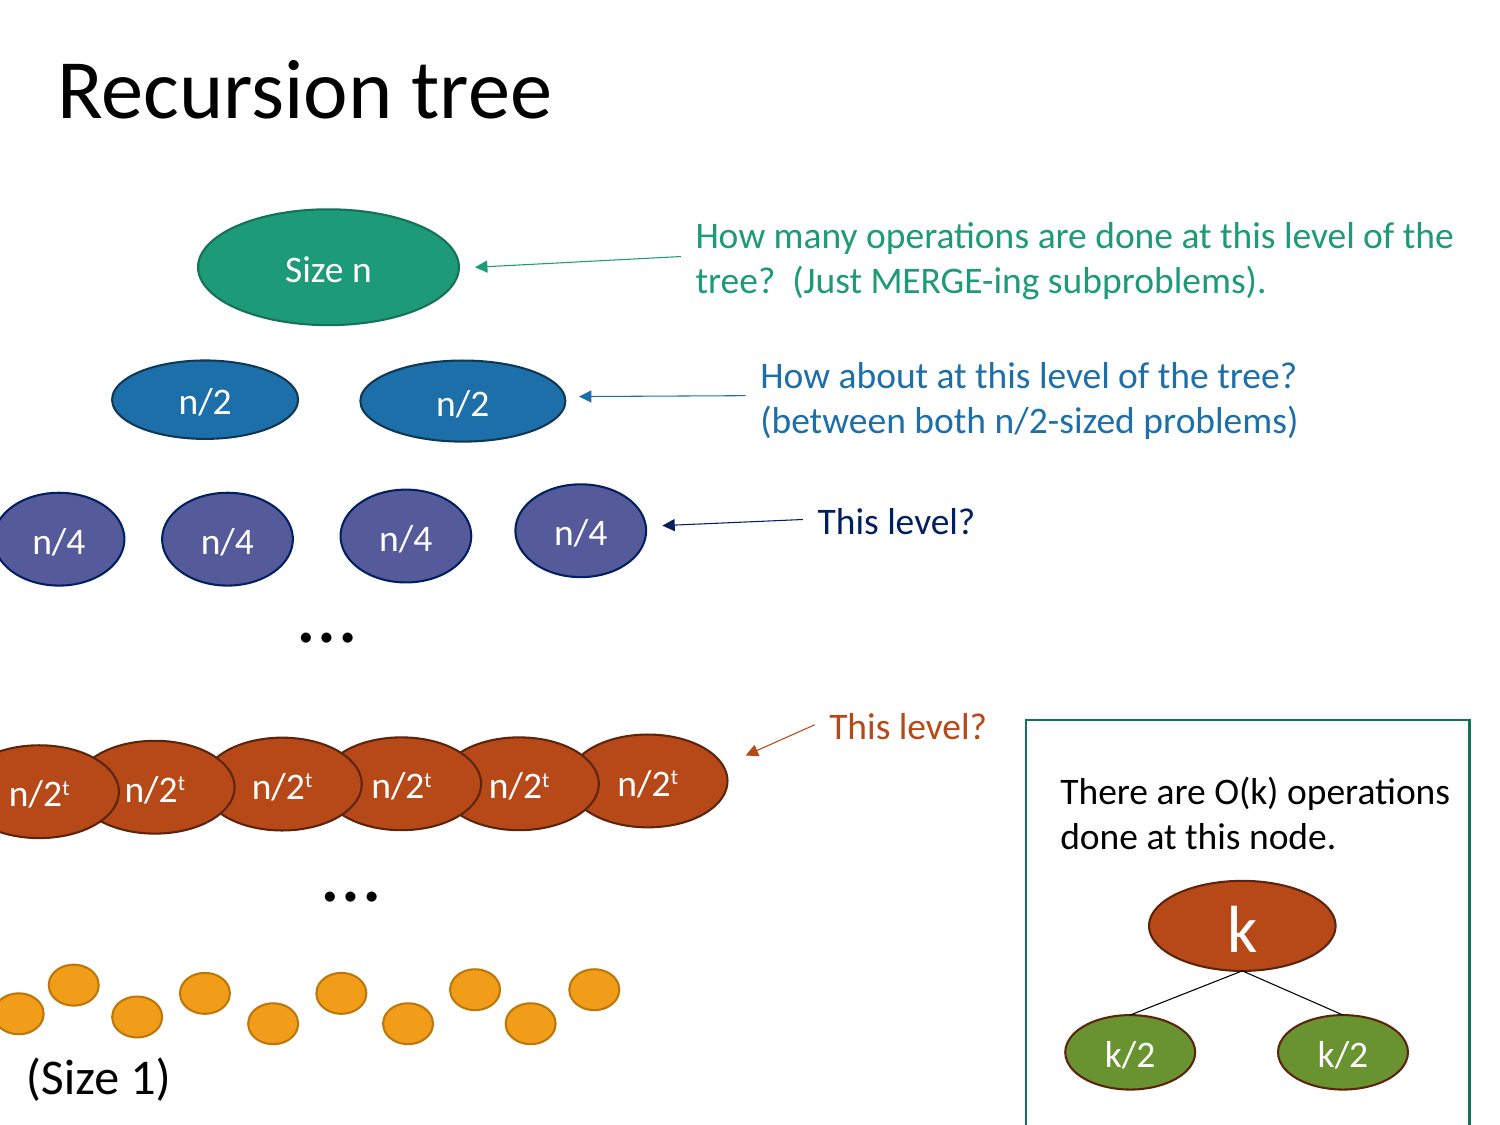

# Recursion tree
How many operations are done at this level of the tree?  (Just MERGE-ing subproblems).
Size n
How about at this level of the tree?
(between both n/2-sized problems)
n/2
n/2
n/4
n/4
This level?
n/4
n/4
…
This level?

n/2t
n/2t
n/2t
n/2t
n/2t
n/2t
There are O(k) operations done at this node.
…
k
k/2
k/2

(Size 1)